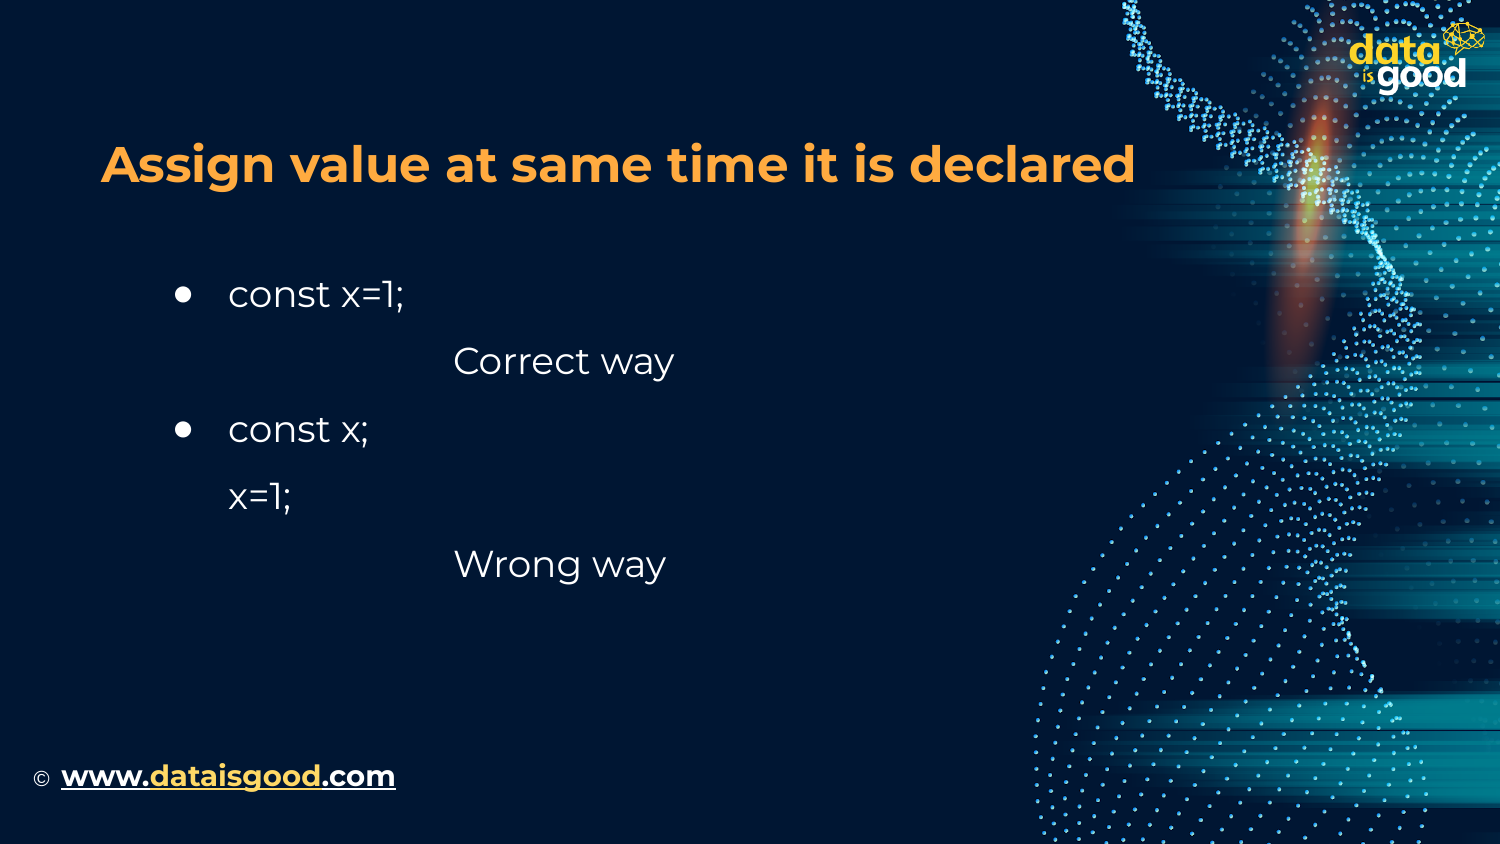

# Assign value at same time it is declared
const x=1;
 		Correct way
const x;
x=1;
  		Wrong way